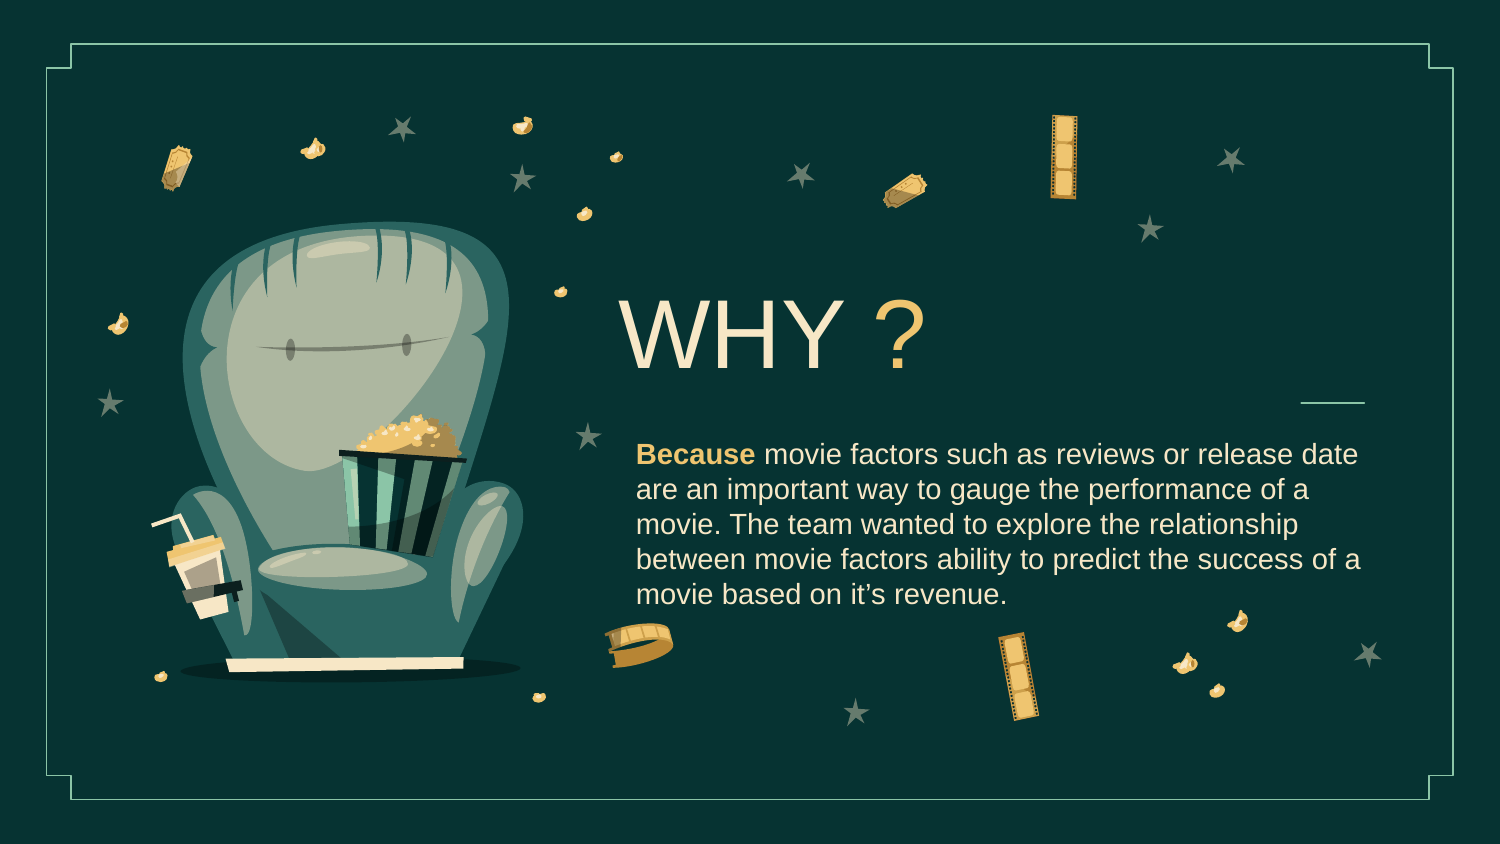

# WHY ?
Because movie factors such as reviews or release date are an important way to gauge the performance of a movie. The team wanted to explore the relationship between movie factors ability to predict the success of a movie based on it’s revenue.